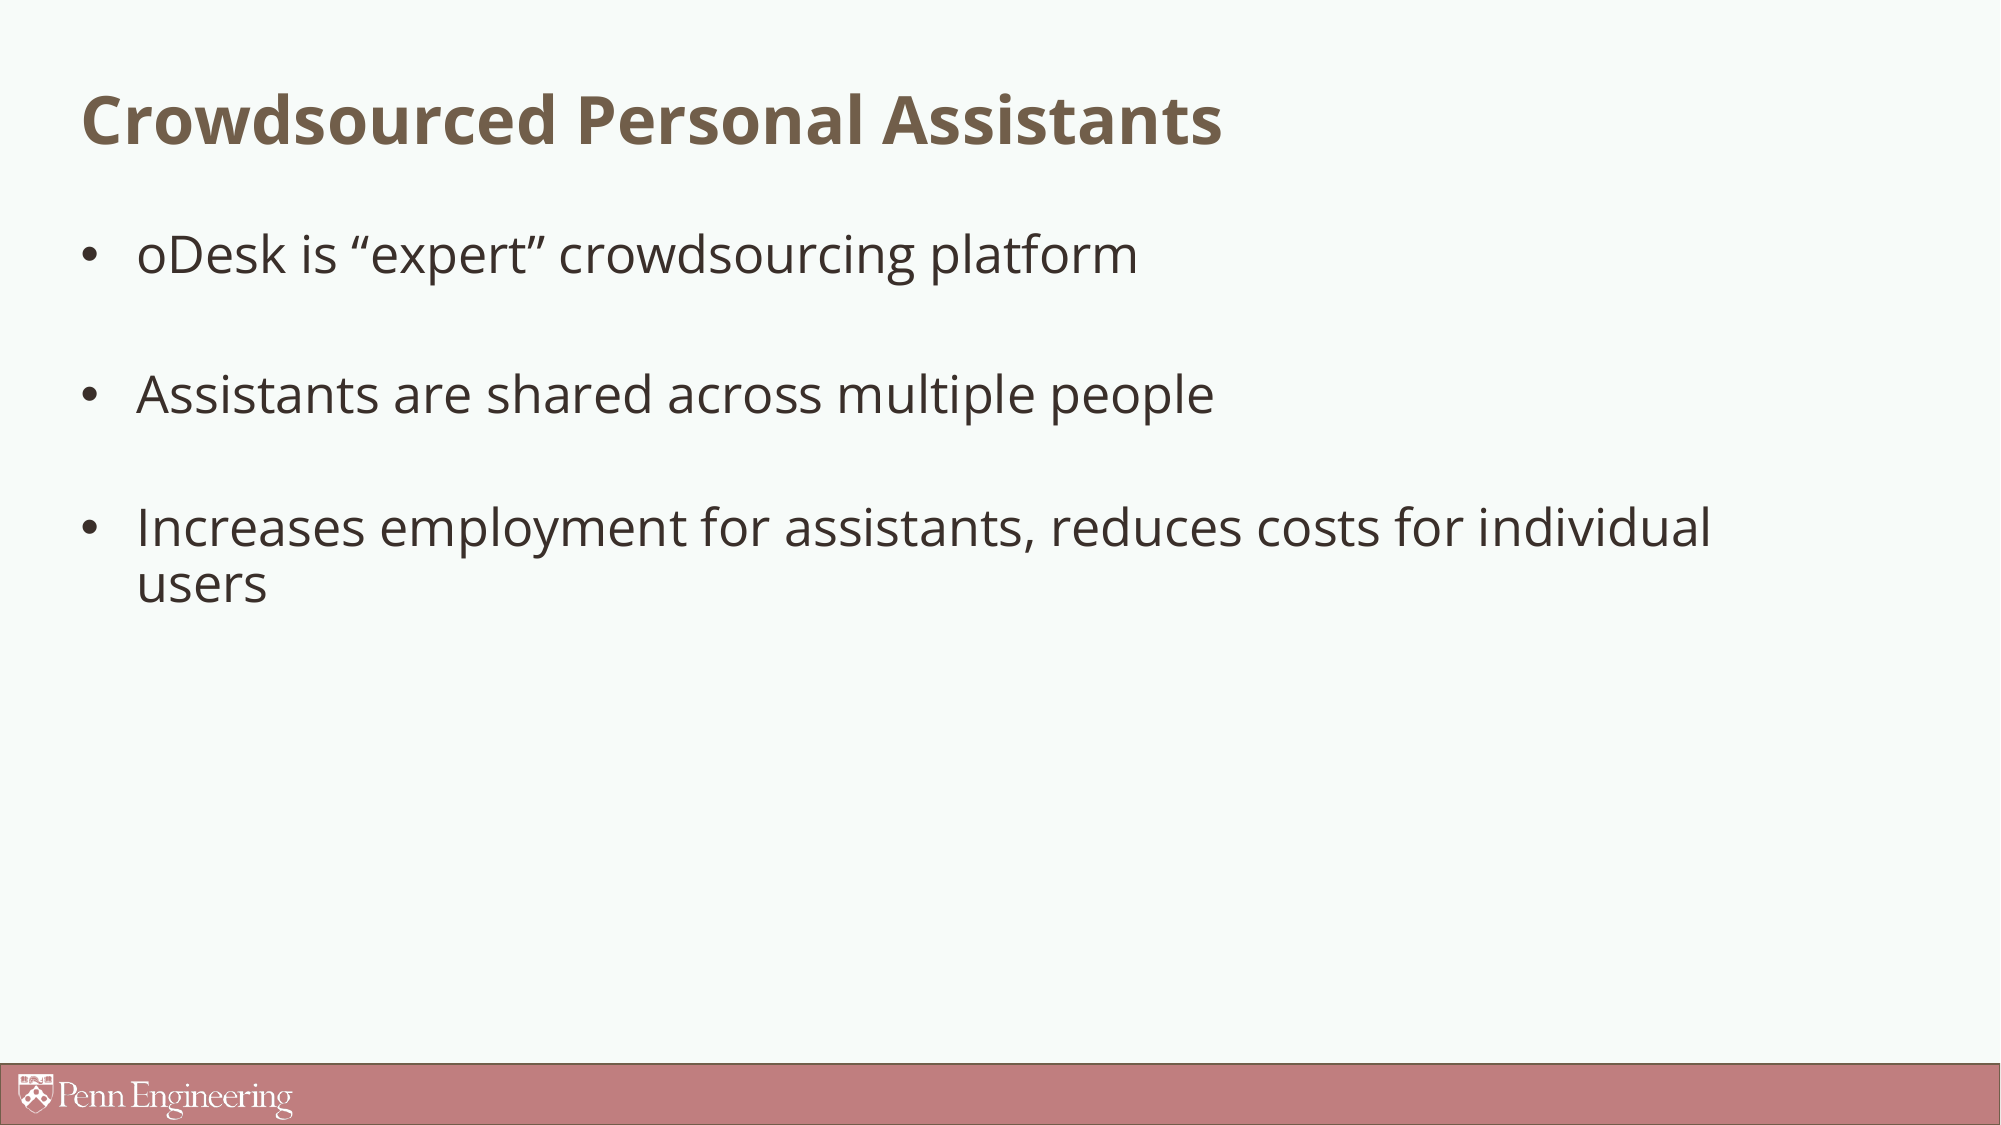

# Crowdsourced Personal Assistants
oDesk is “expert” crowdsourcing platform
Assistants are shared across multiple people
Increases employment for assistants, reduces costs for individual users